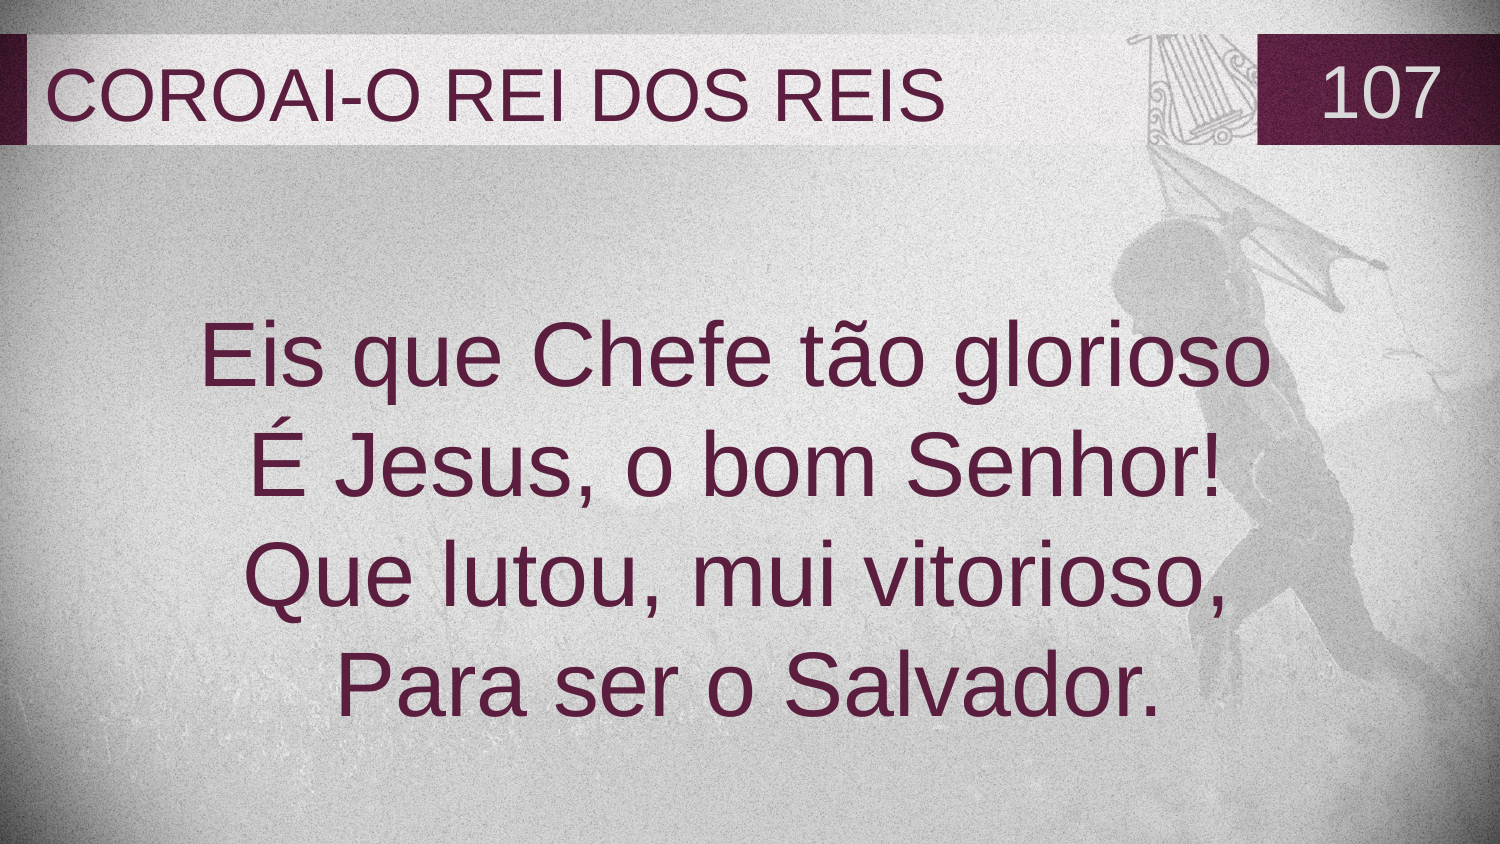

# COROAI-O REI DOS REIS
107
Eis que Chefe tão glorioso
É Jesus, o bom Senhor!
Que lutou, mui vitorioso,
Para ser o Salvador.